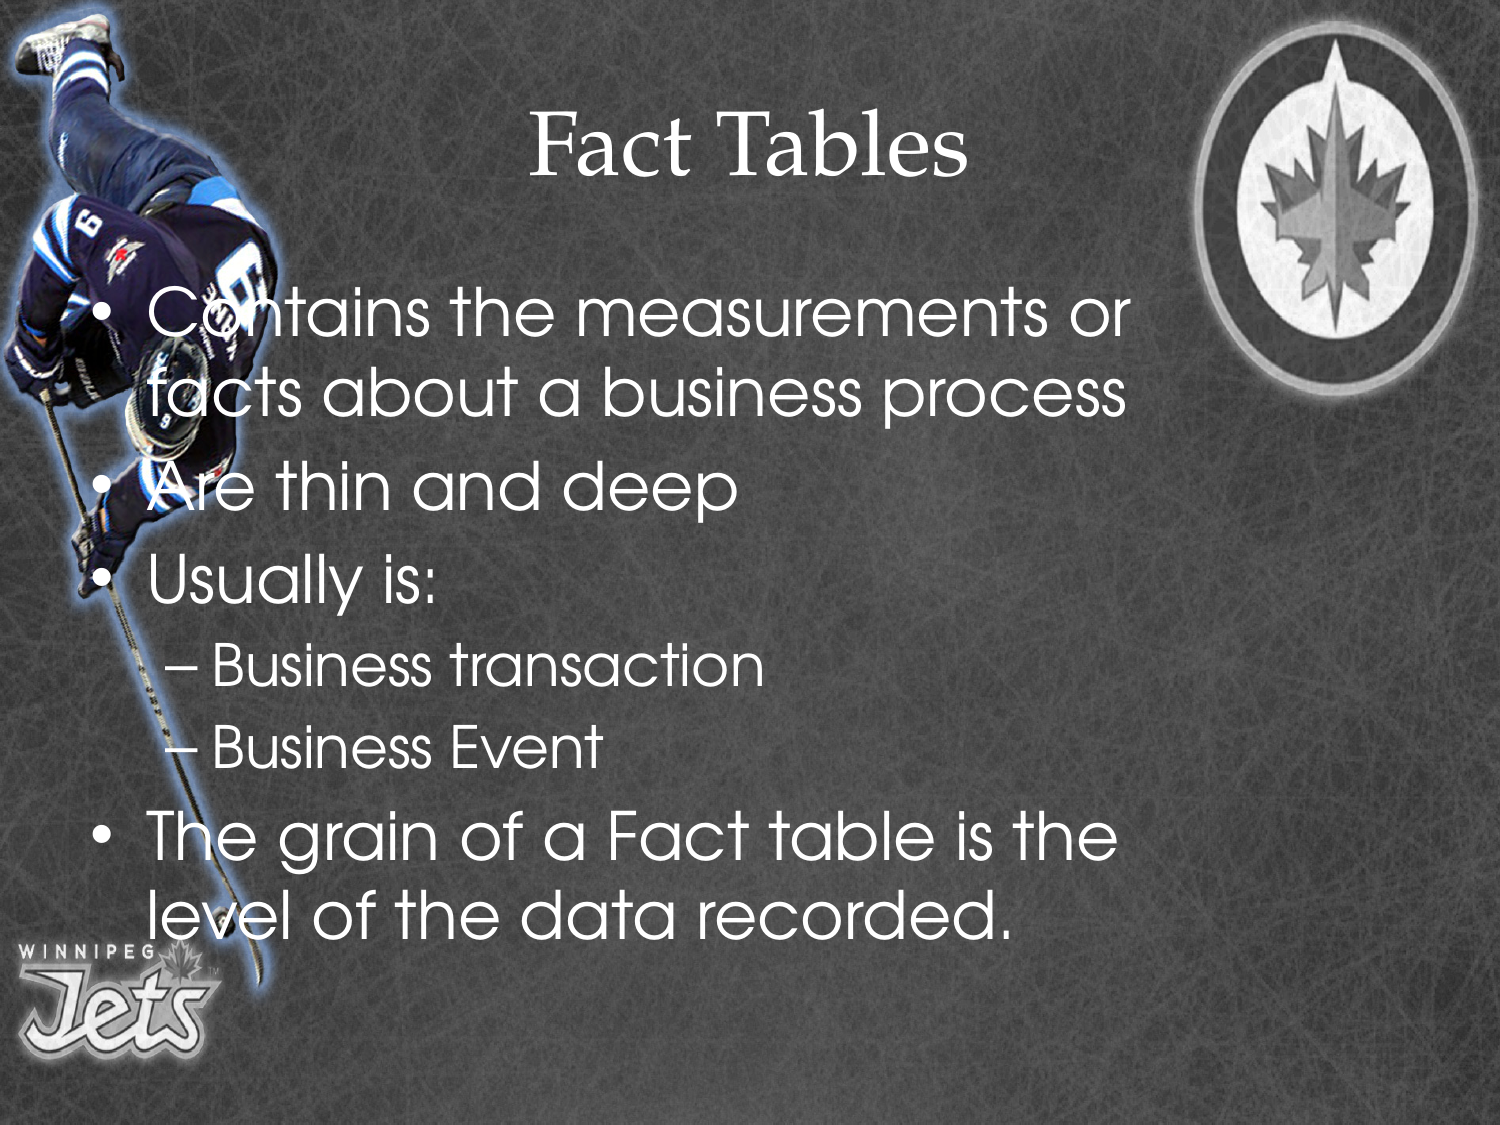

# Fact Tables
Contains the measurements or facts about a business process
Are thin and deep
Usually is:
Business transaction
Business Event
The grain of a Fact table is the level of the data recorded.